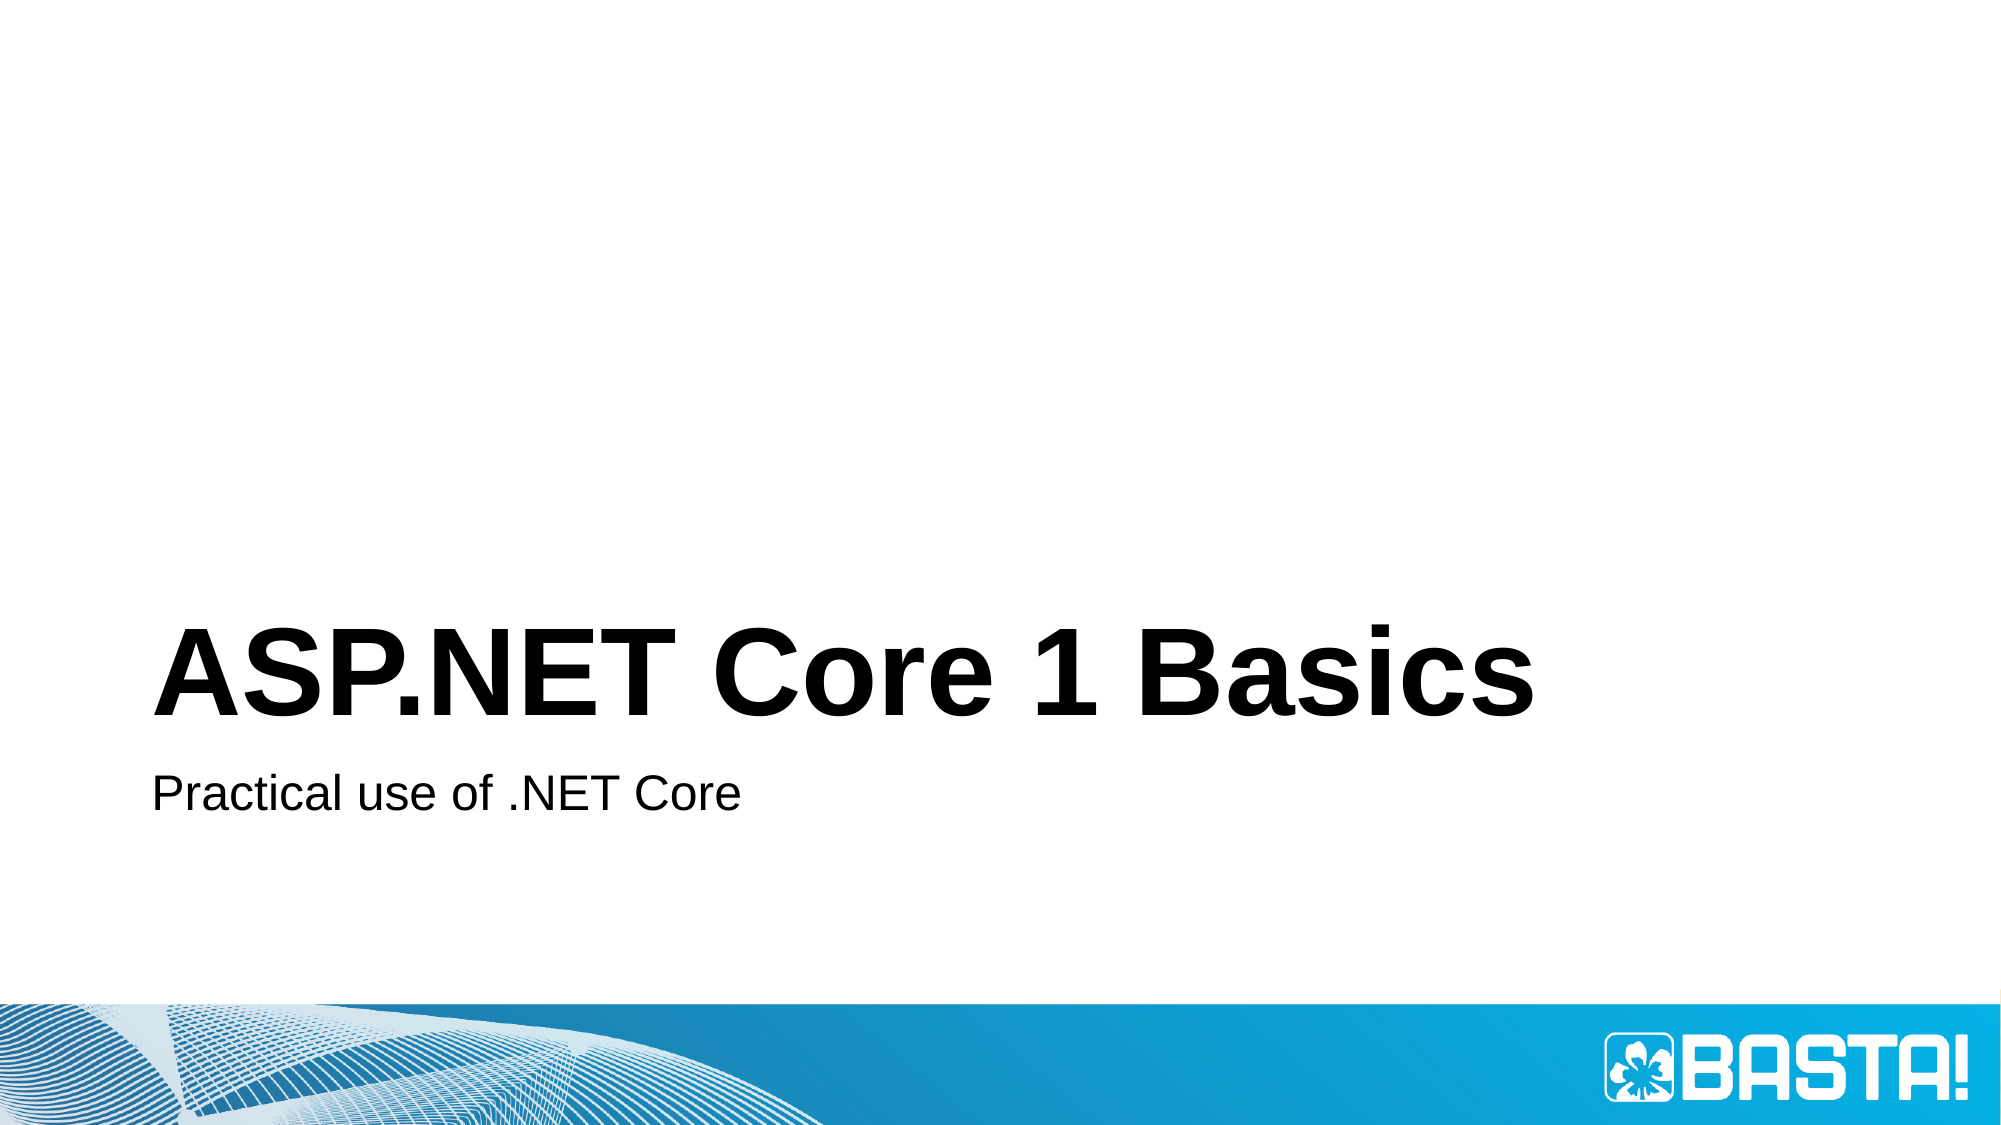

# ASP.NET Core 1 Basics
Practical use of .NET Core